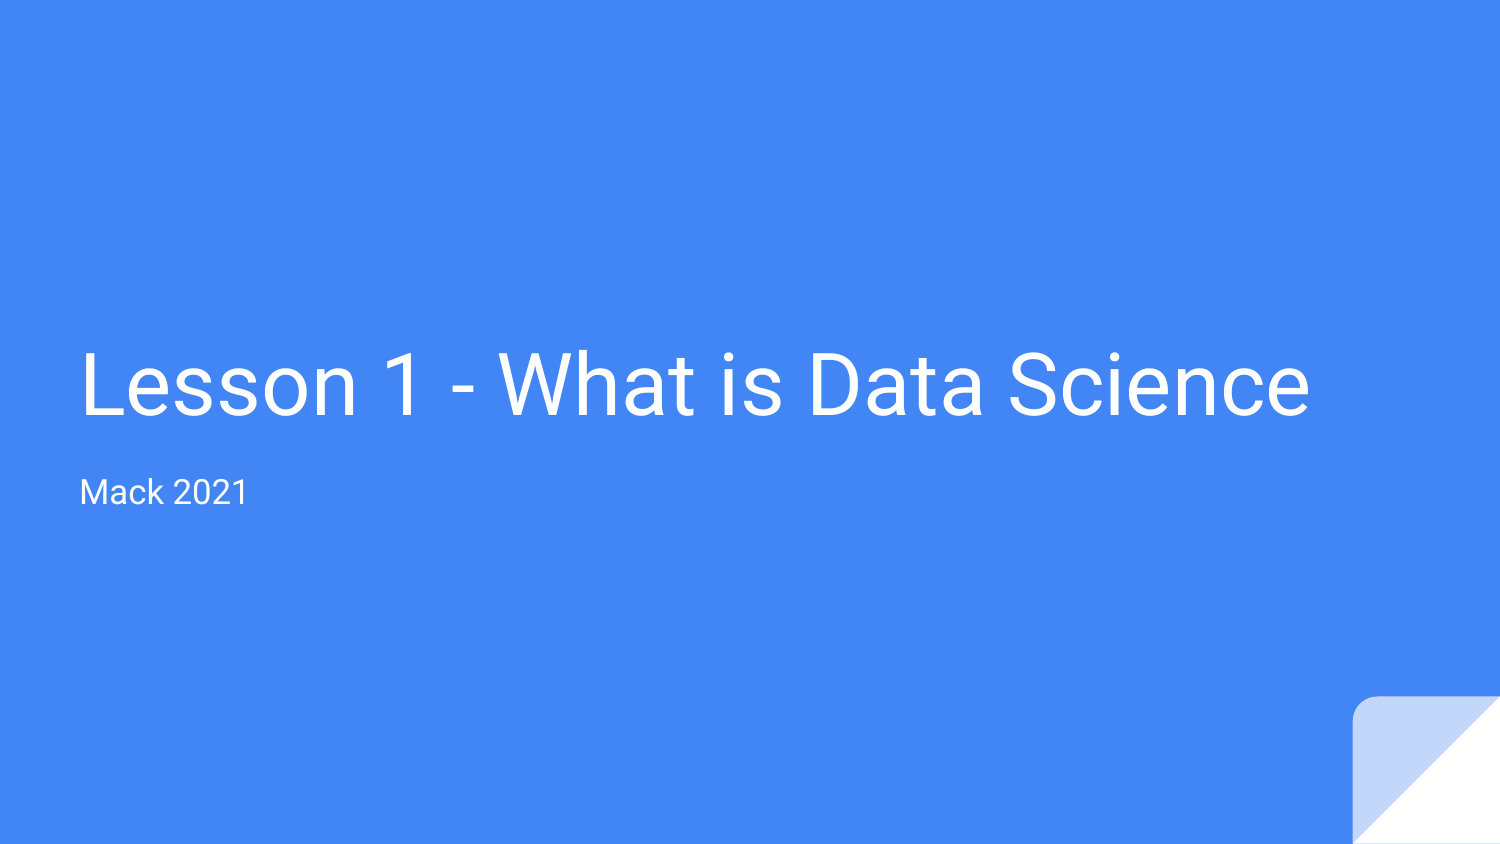

# Lesson 1 - What is Data Science
Mack 2021